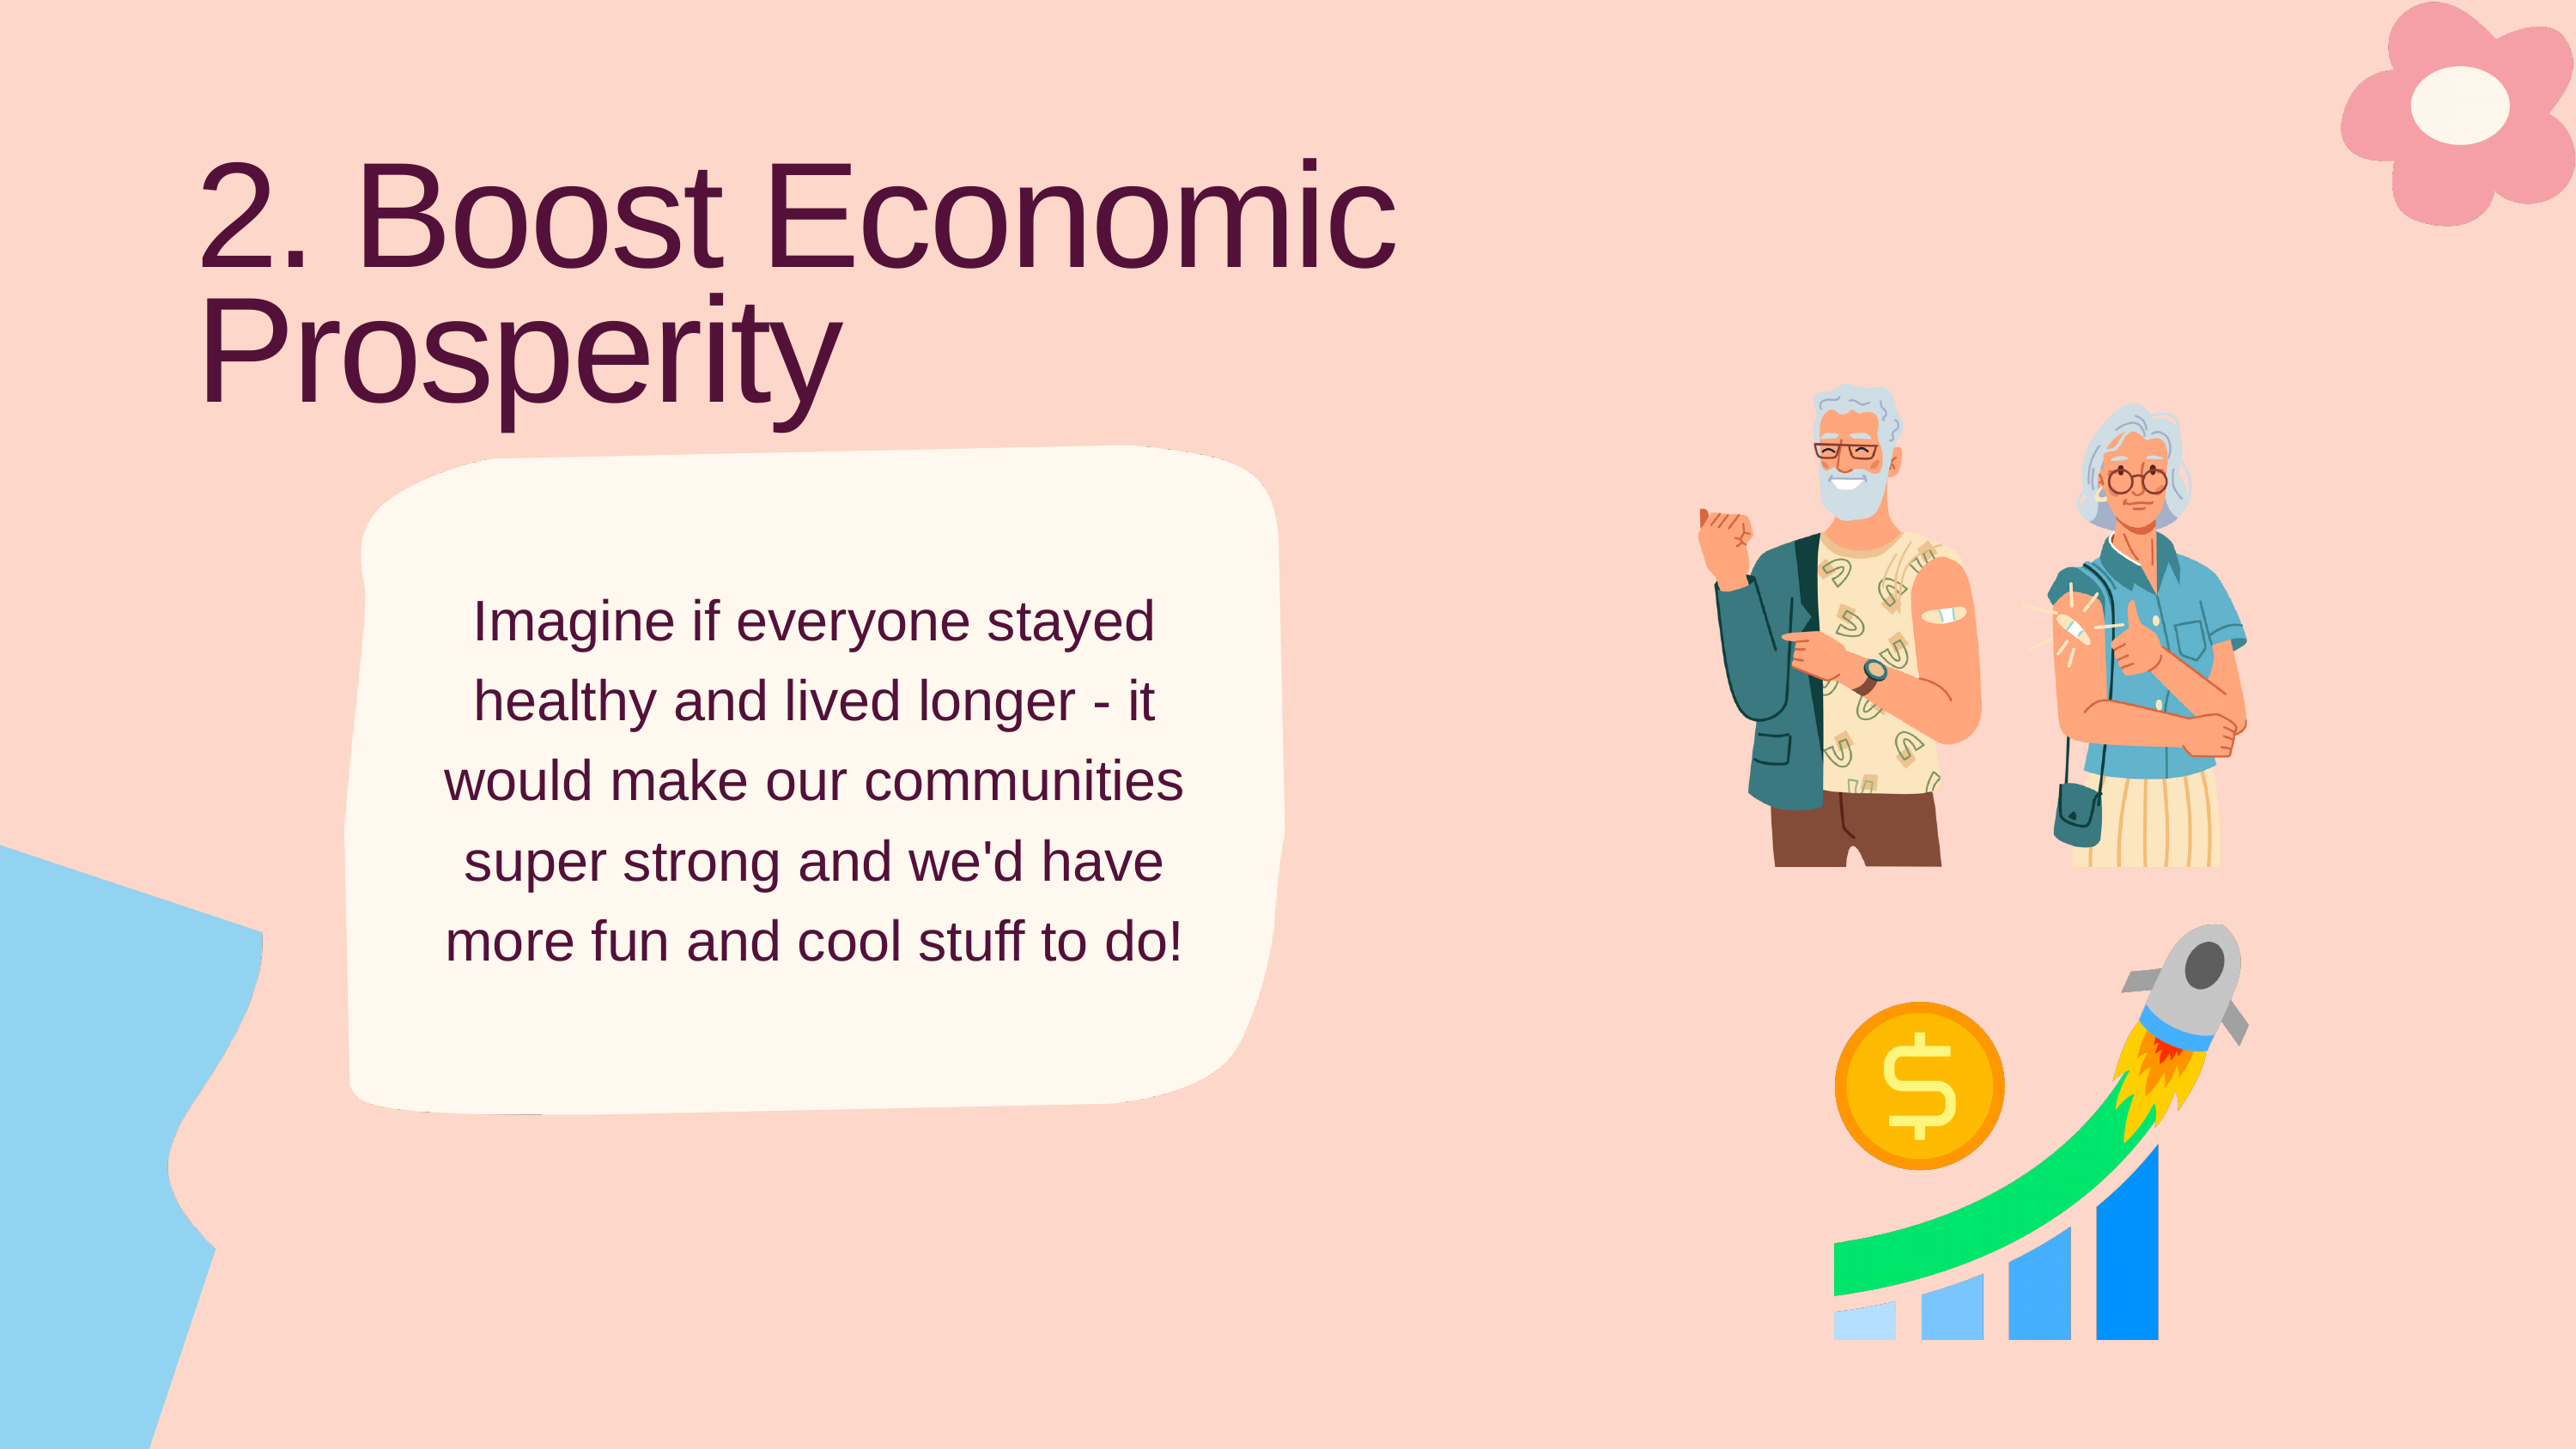

2. Boost Economic Prosperity

Imagine if everyone stayed healthy and lived longer - it would make our communities super strong and we'd have more fun and cool stuff to do!